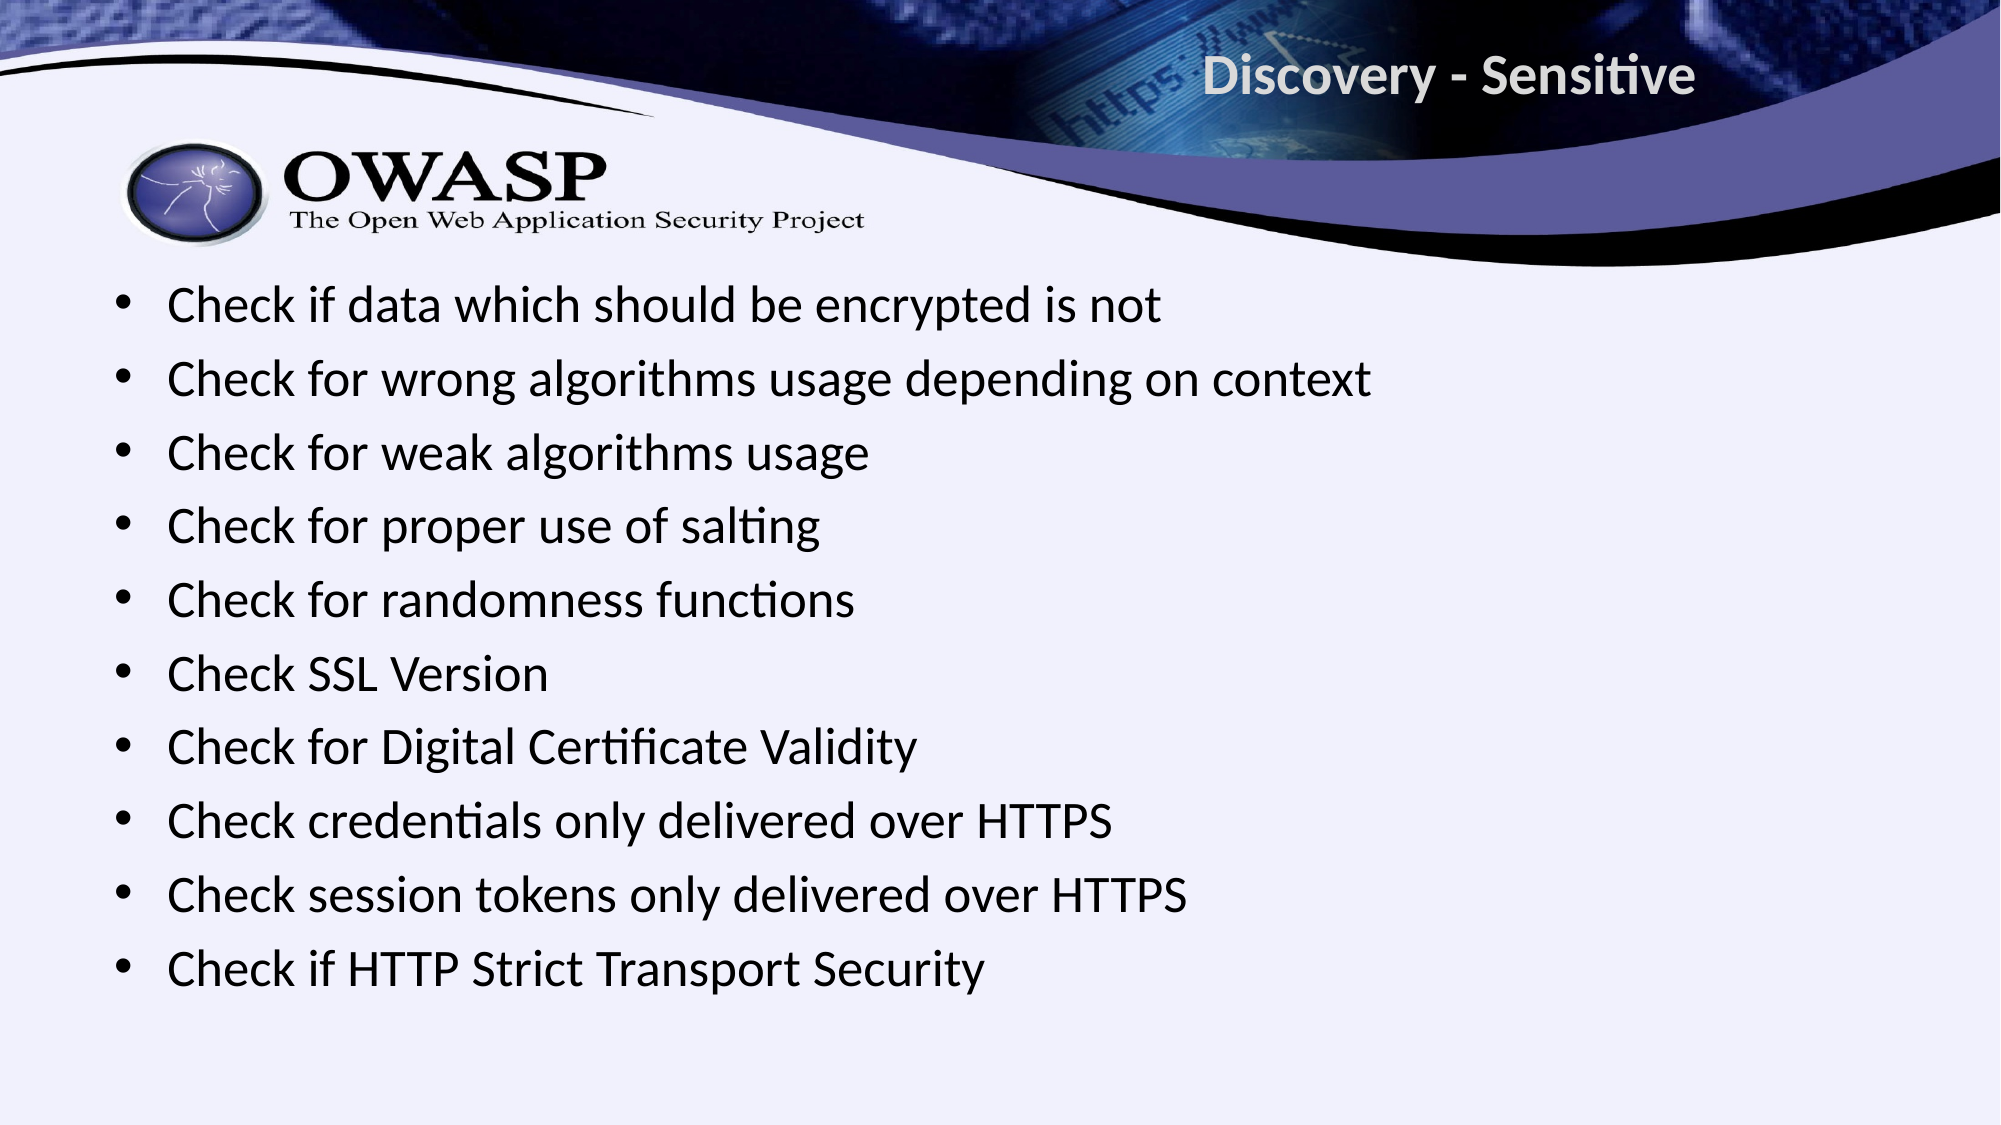

# Discovery - Sensitive
Check if data which should be encrypted is not
Check for wrong algorithms usage depending on context
Check for weak algorithms usage
Check for proper use of salting
Check for randomness functions
Check SSL Version
Check for Digital Certificate Validity
Check credentials only delivered over HTTPS
Check session tokens only delivered over HTTPS
Check if HTTP Strict Transport Security